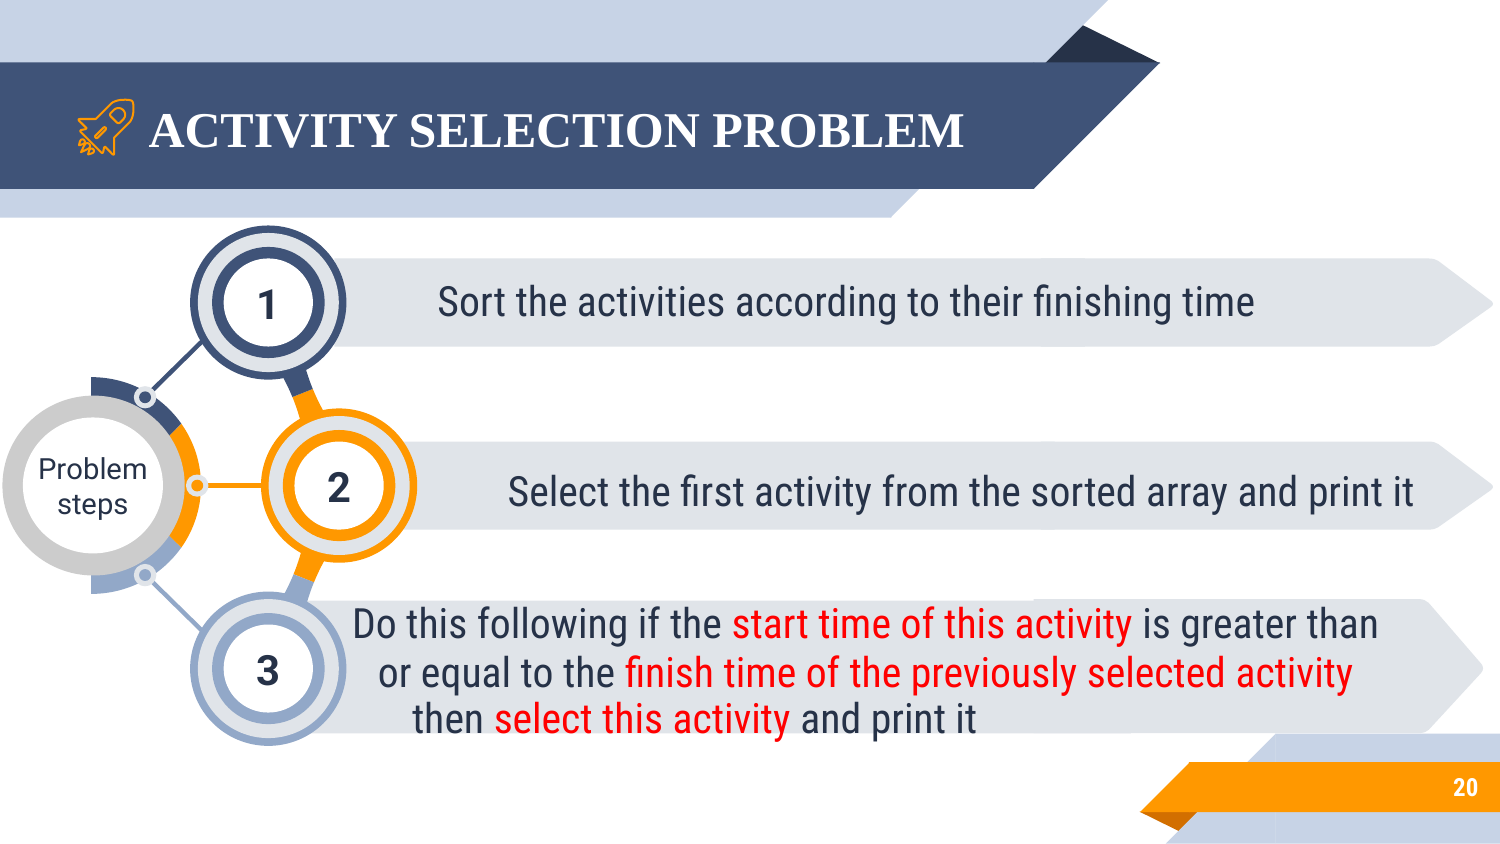

# ACTIVITY SELECTION PROBLEM

1

Sort the activities according to their finishing time

2

Problem steps

Select the first activity from the sorted array and print it

3

Do this following if the start time of this activity is greater than

or equal to the finish time of the previously selected activity
then select this activity and print it
20